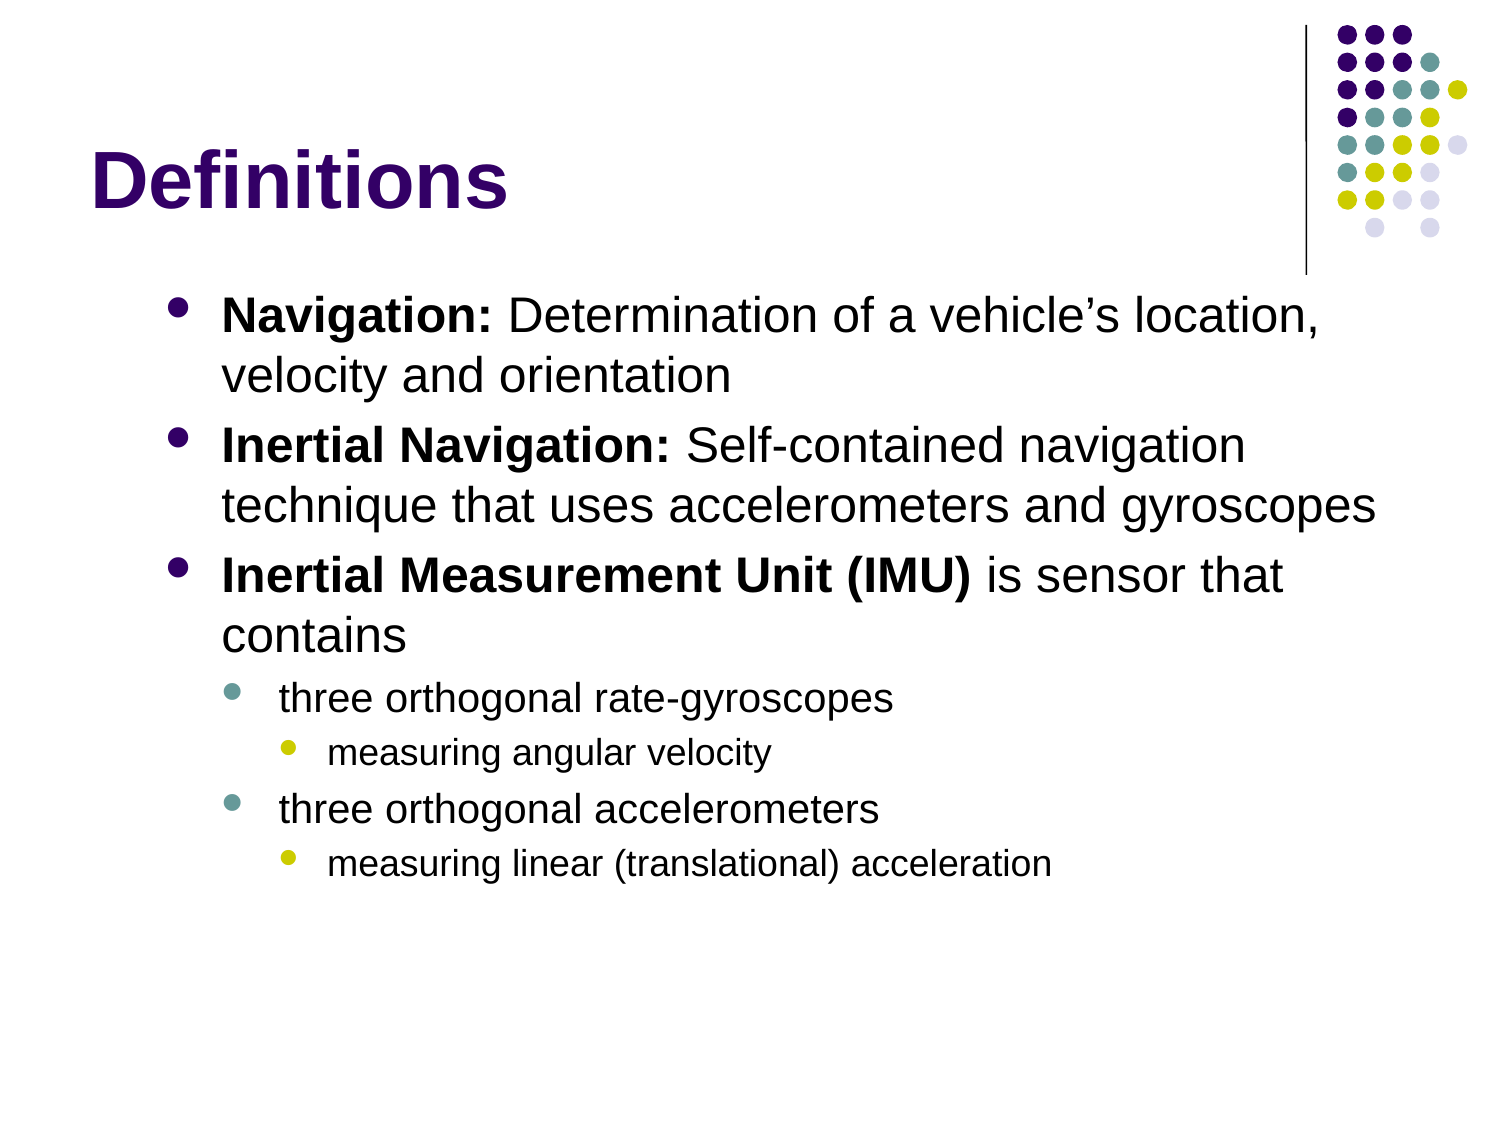

# Definitions
Navigation: Determination of a vehicle’s location, velocity and orientation
Inertial Navigation: Self-contained navigation technique that uses accelerometers and gyroscopes
Inertial Measurement Unit (IMU) is sensor that contains
three orthogonal rate-gyroscopes
measuring angular velocity
three orthogonal accelerometers
measuring linear (translational) acceleration